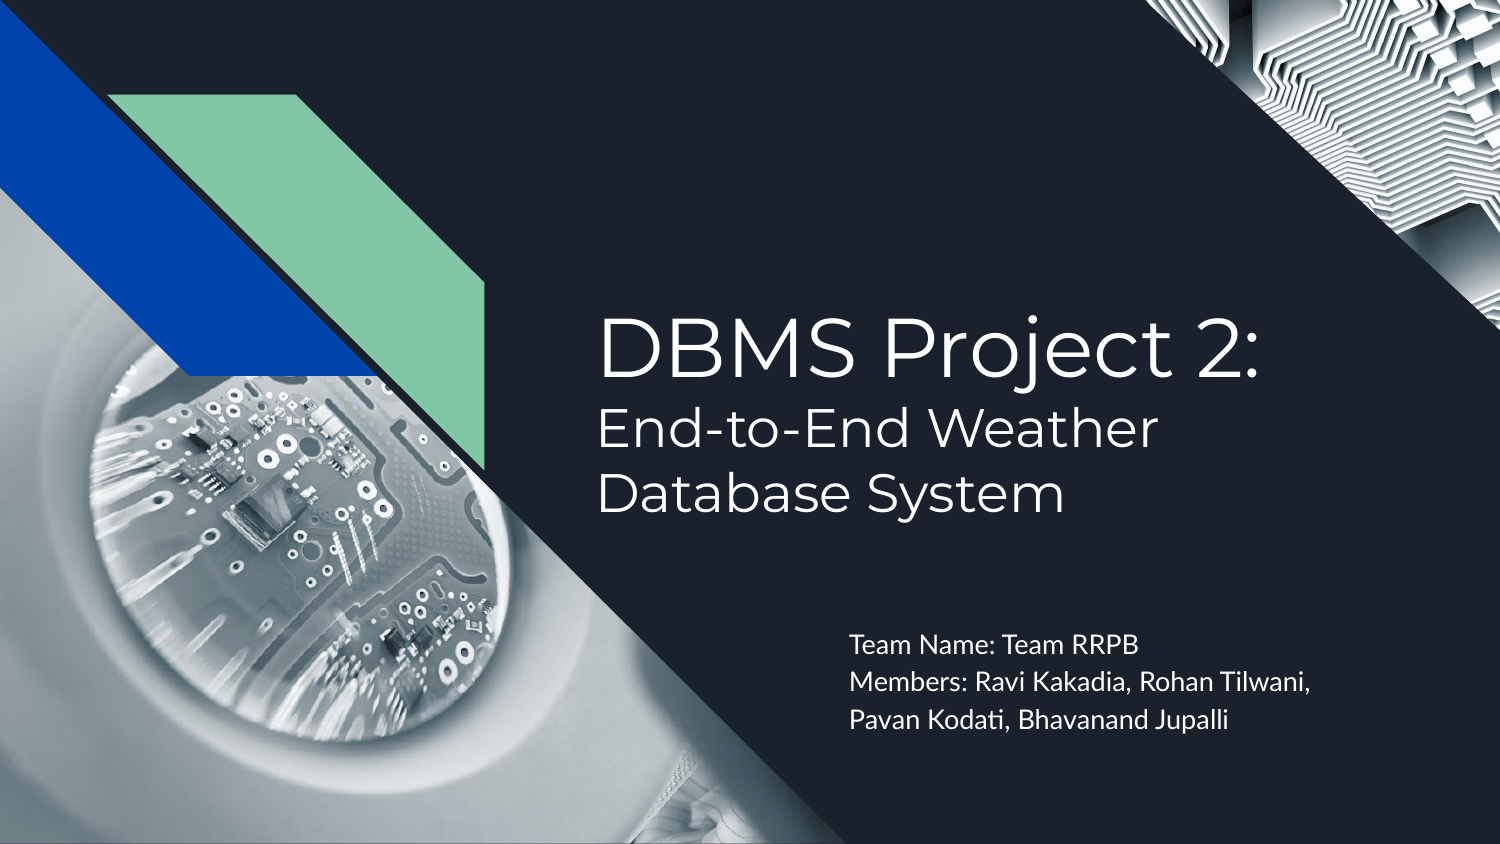

# DBMS Project 2: End-to-End Weather Database System
Team Name: Team RRPB
Members: Ravi Kakadia, Rohan Tilwani, Pavan Kodati, Bhavanand Jupalli